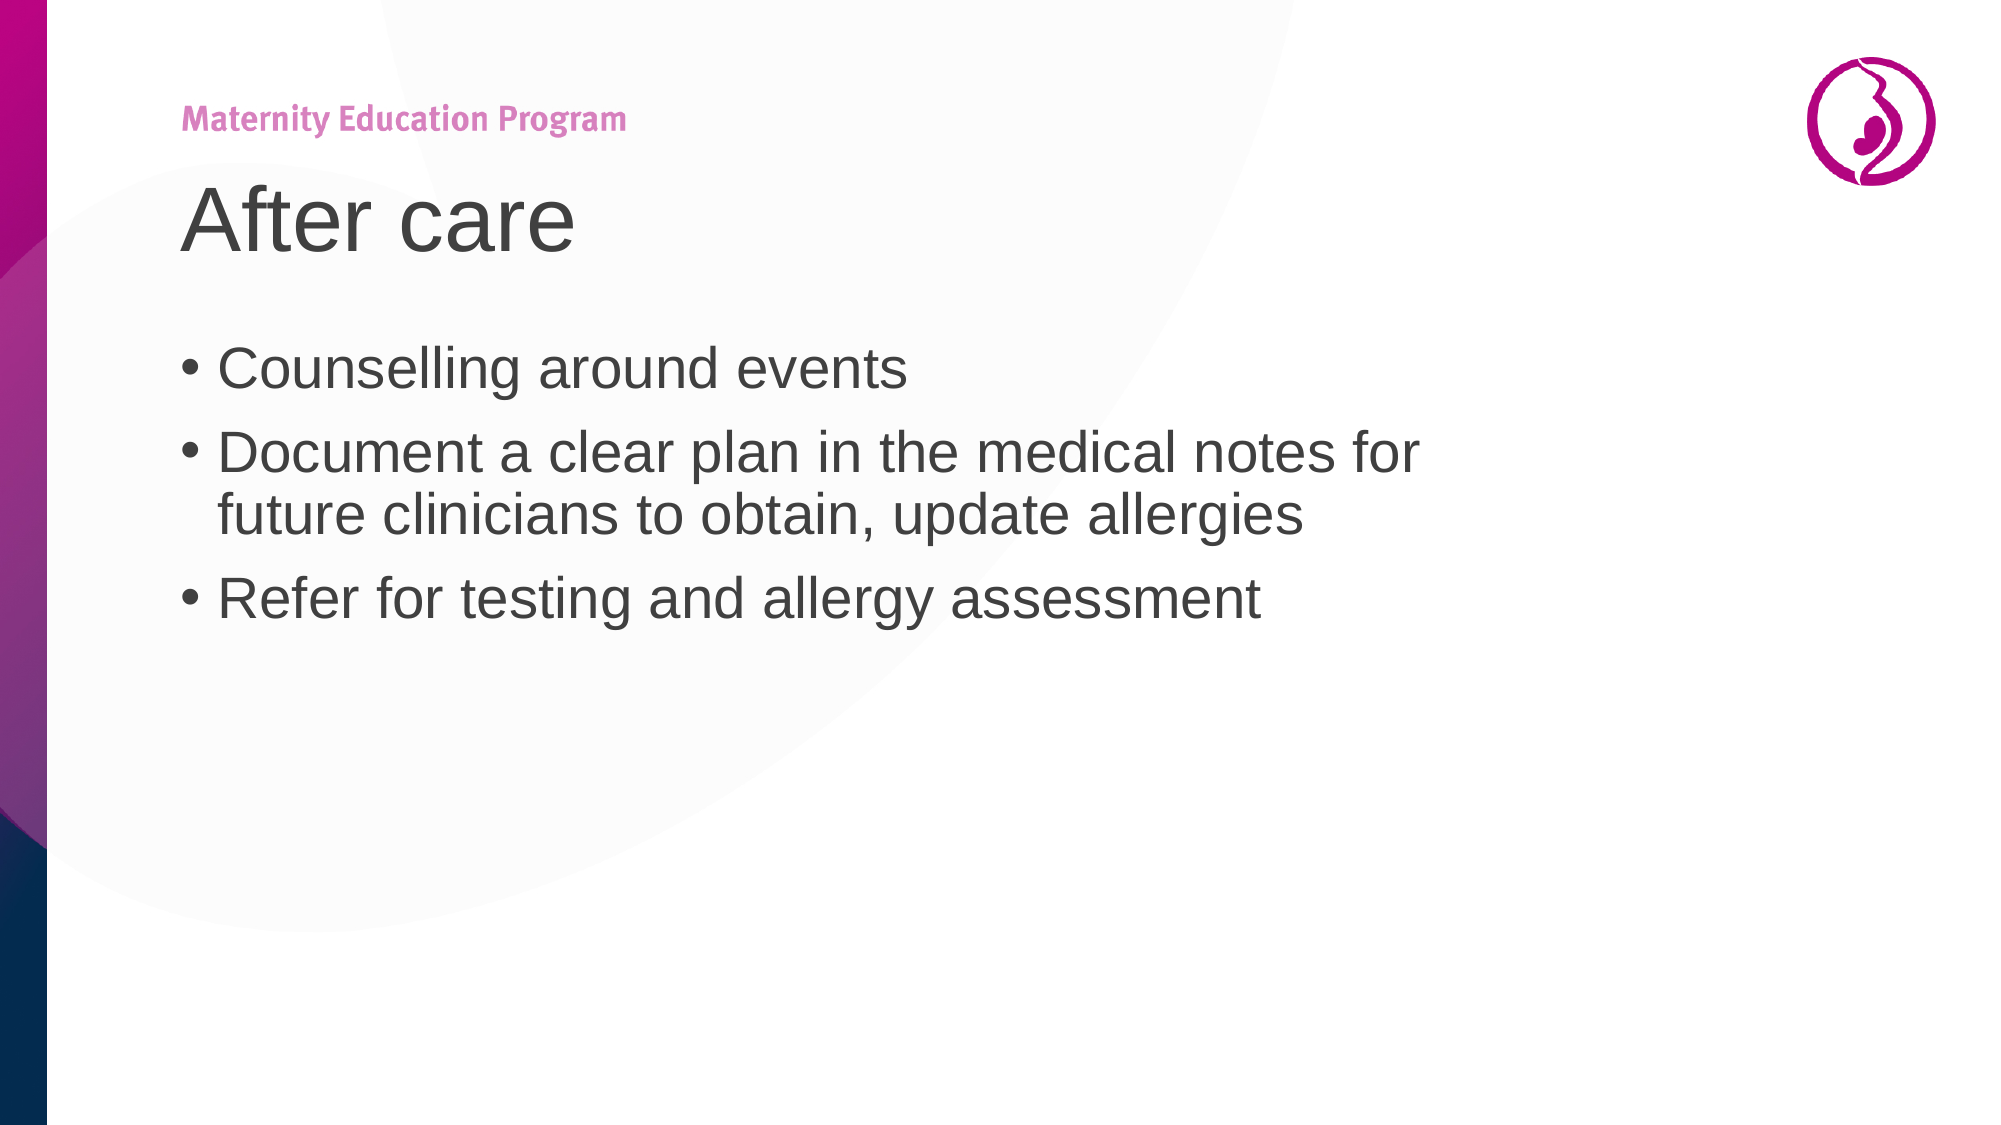

# After care
Counselling around events
Document a clear plan in the medical notes for future clinicians to obtain, update allergies
Refer for testing and allergy assessment